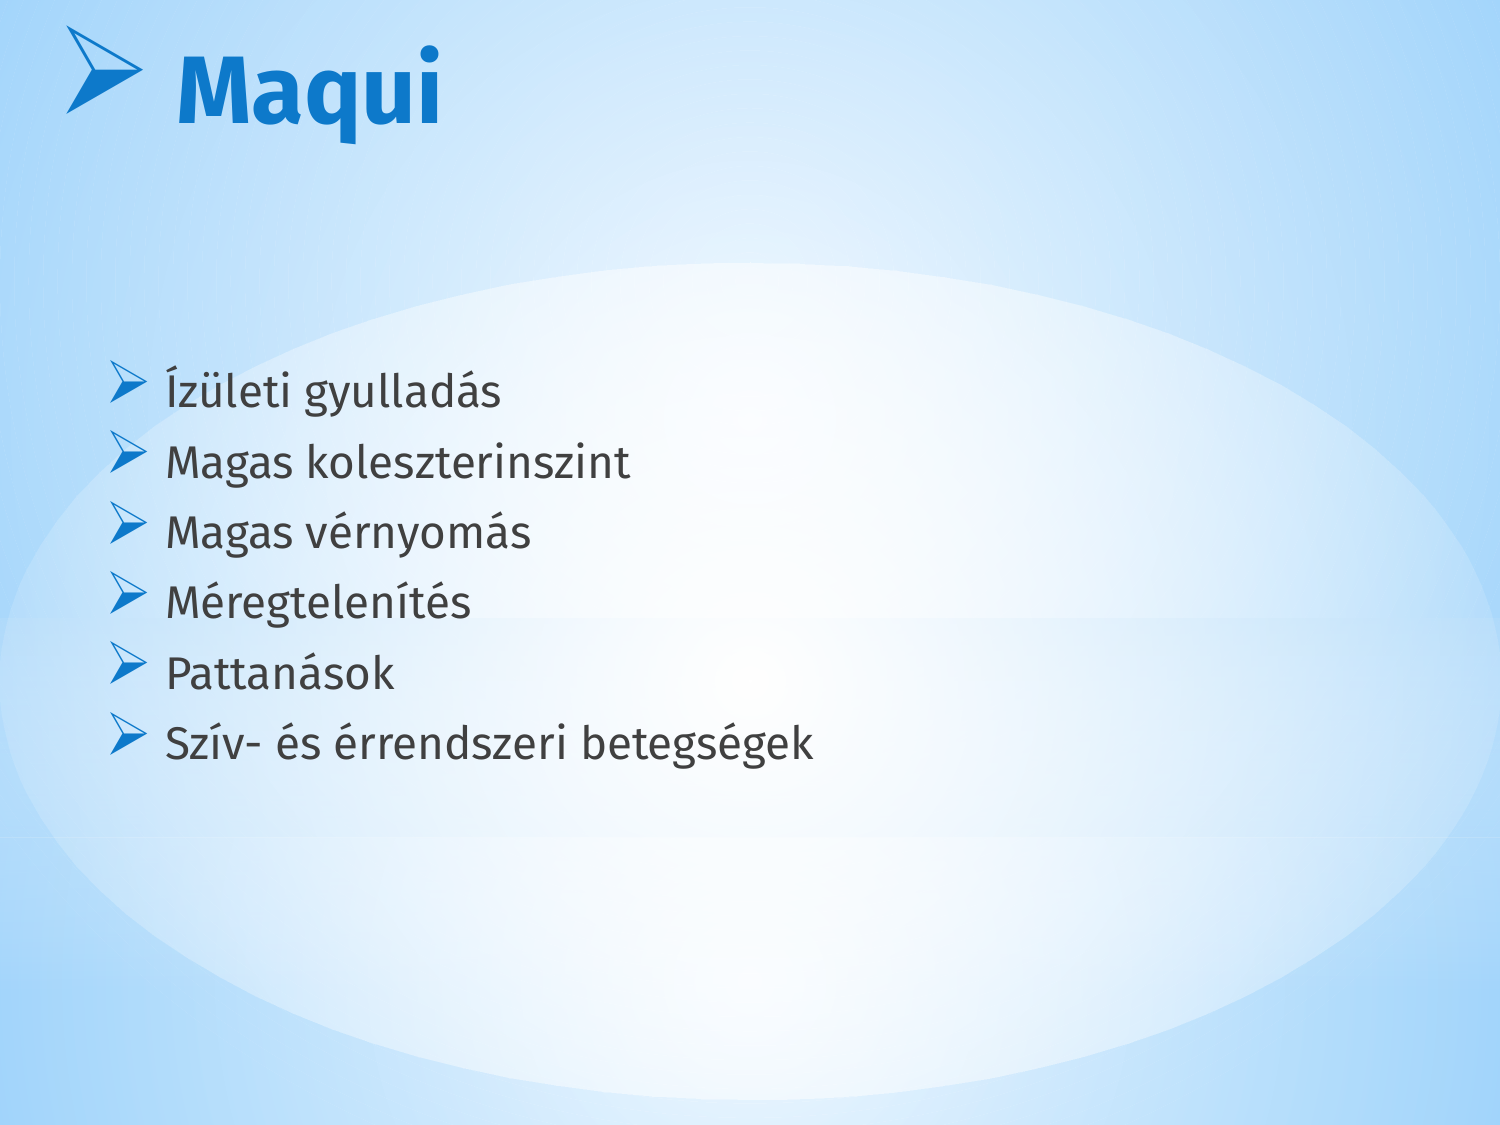

Maqui
 Ízületi gyulladás
 Magas koleszterinszint
 Magas vérnyomás
 Méregtelenítés
 Pattanások
 Szív- és érrendszeri betegségek